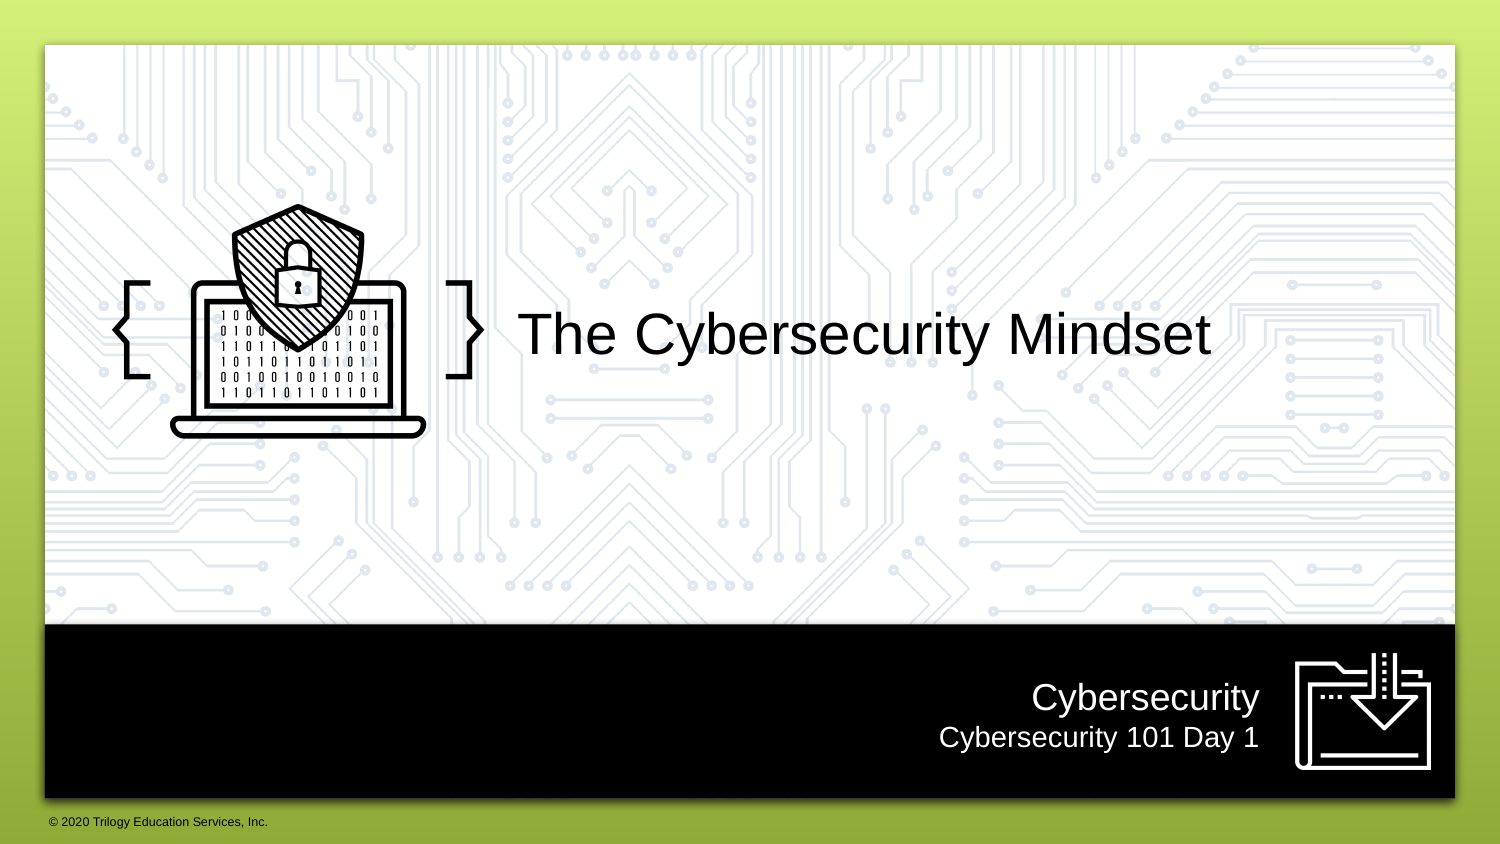

The Cybersecurity Mindset
# Cybersecurity 101 Day 1